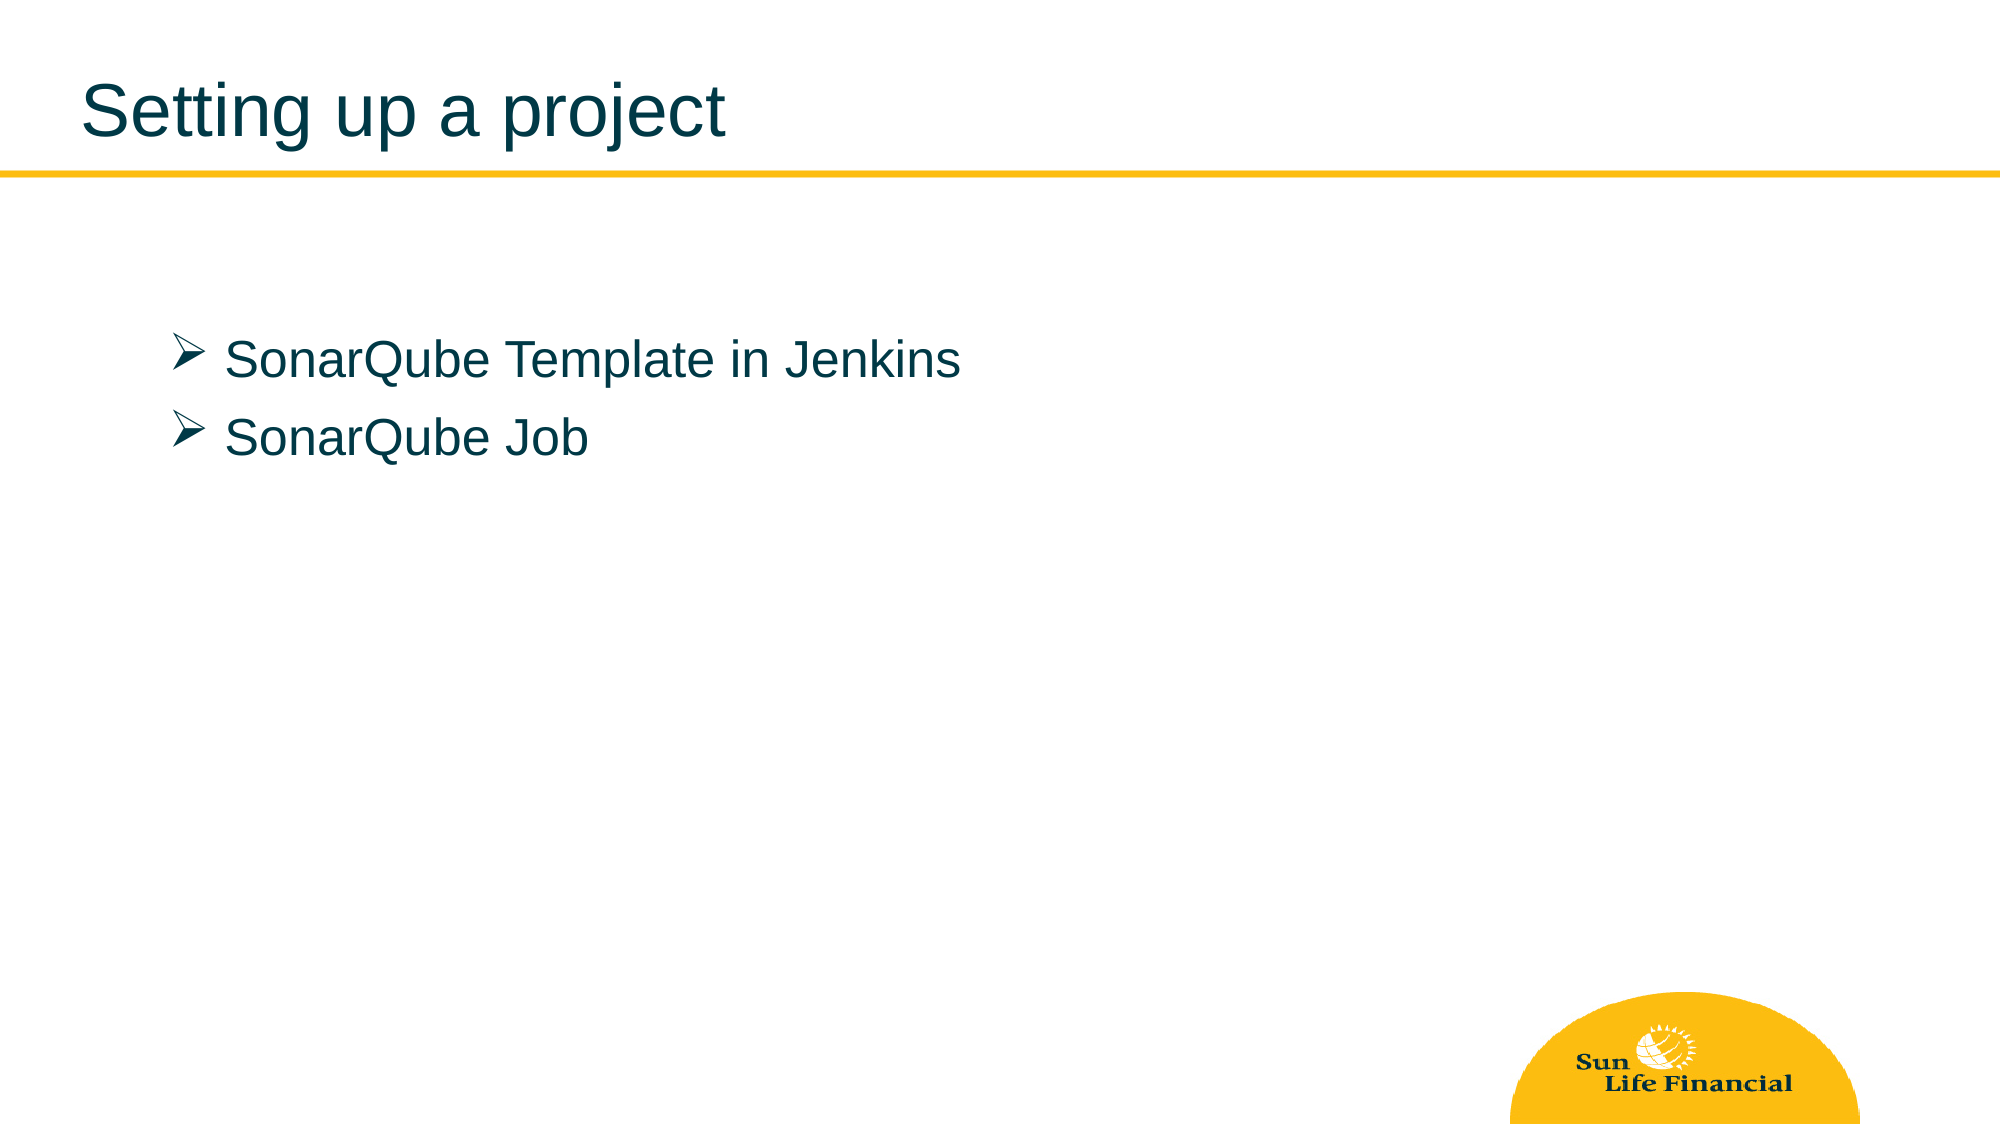

# Setting up a project

 SonarQube Template in Jenkins
 SonarQube Job